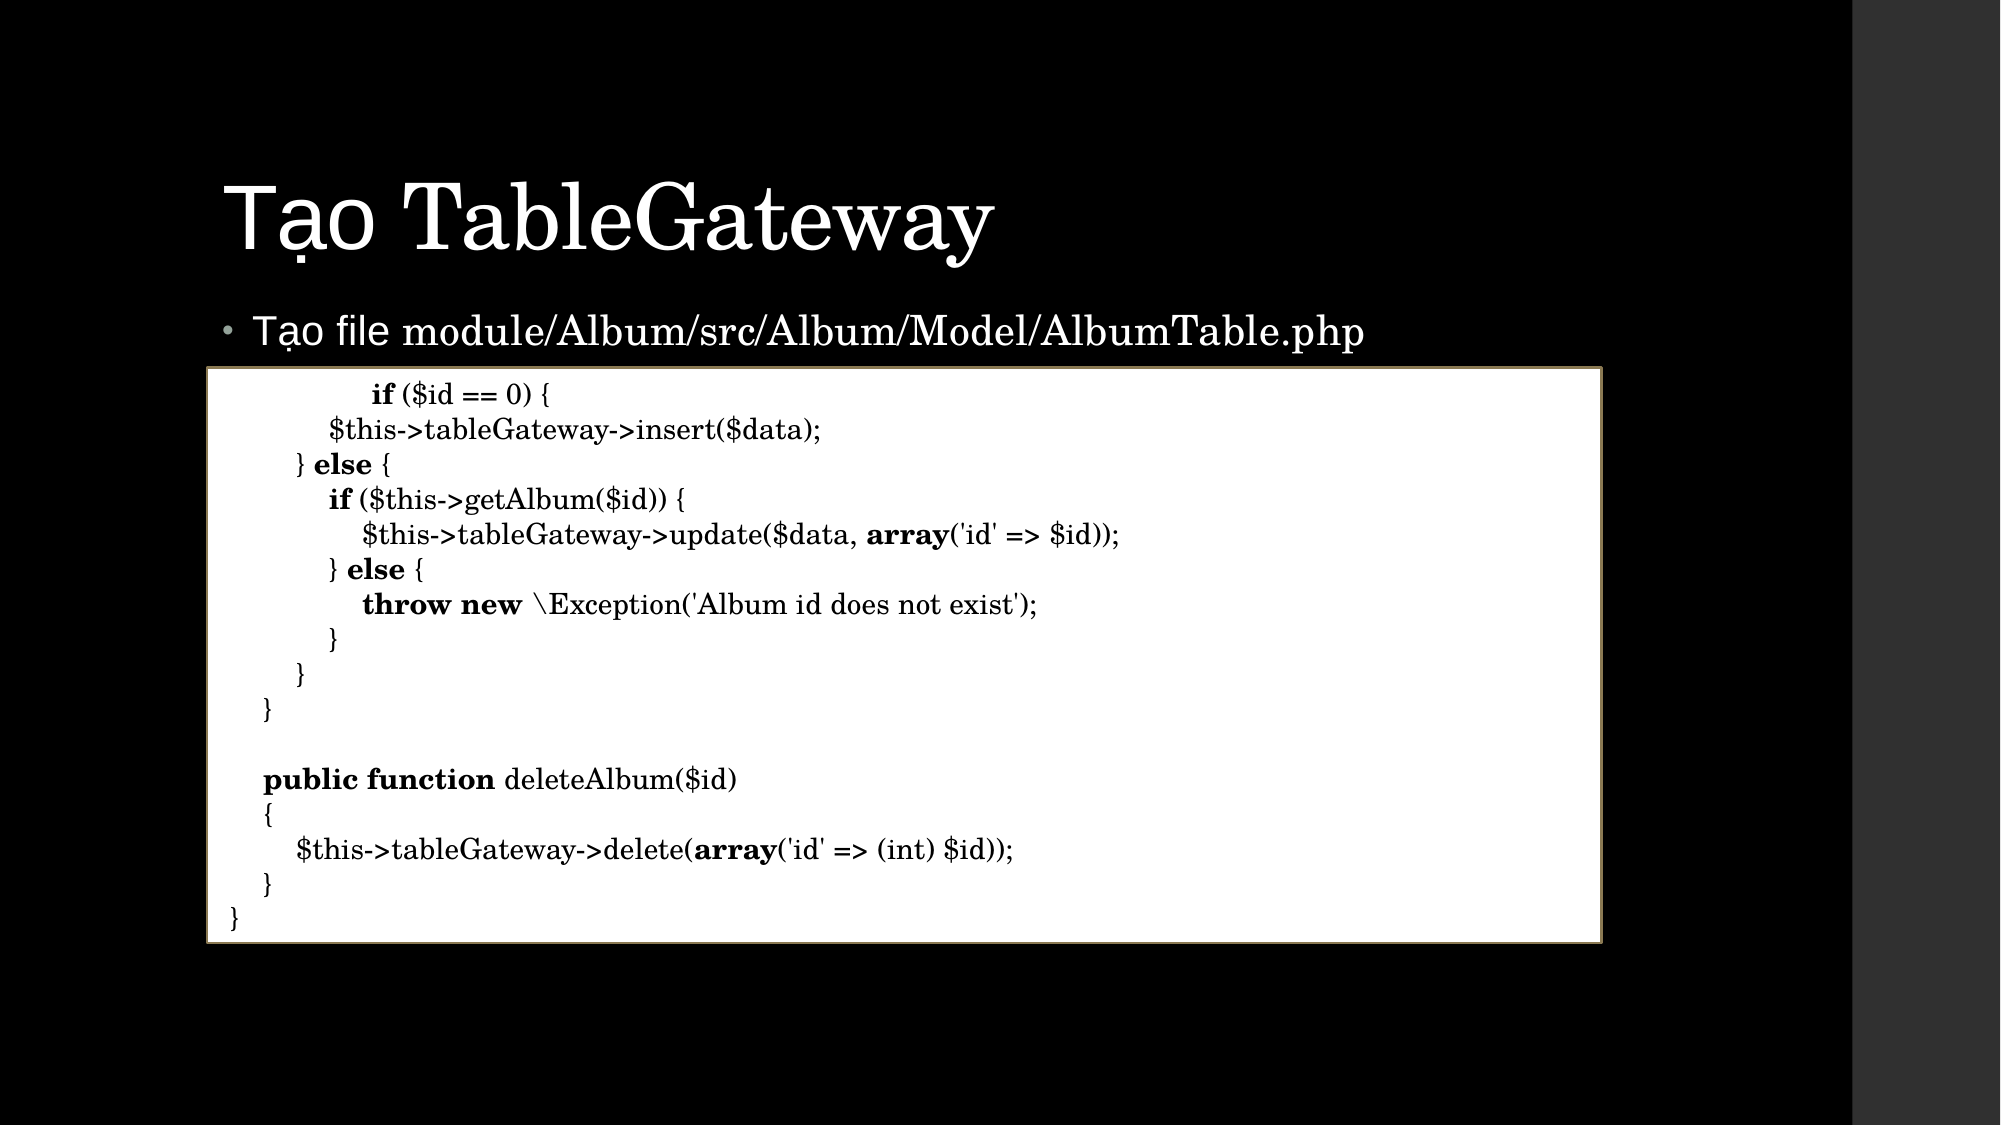

# Tạo TableGateway
Tạo file module/Album/src/Album/Model/AlbumTable.php

 	if ($id == 0) {
             $this->tableGateway->insert($data);
         } else {
             if ($this->getAlbum($id)) {
                 $this->tableGateway->update($data, array('id' => $id));
             } else {
                 throw new \Exception('Album id does not exist');
             }
         }
     }

     public function deleteAlbum($id)
     {
         $this->tableGateway->delete(array('id' => (int) $id));
     }
 }